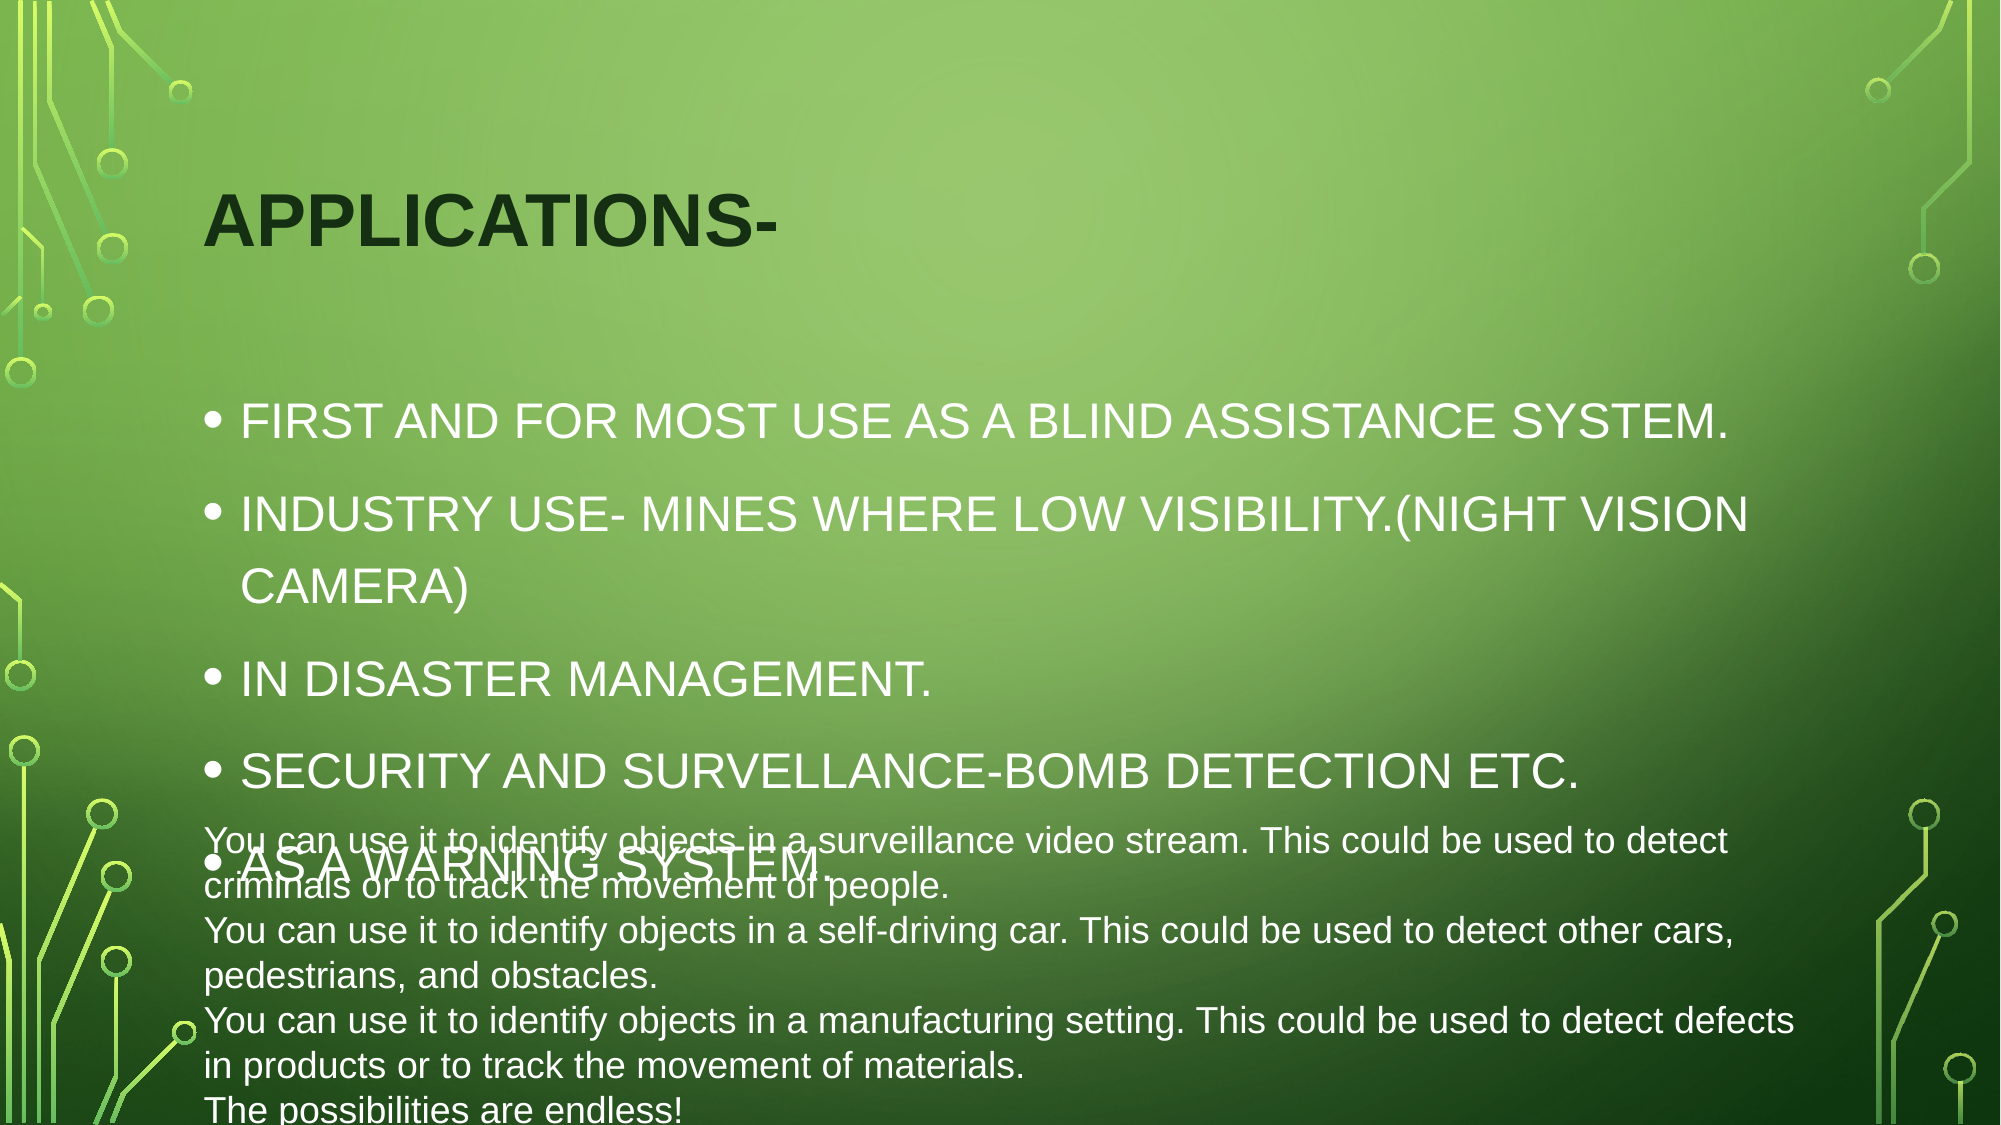

# APPLICATIONS-
FIRST AND FOR MOST USE AS A BLIND ASSISTANCE SYSTEM.
INDUSTRY USE- MINES WHERE LOW VISIBILITY.(NIGHT VISION CAMERA)
IN DISASTER MANAGEMENT.
SECURITY AND SURVELLANCE-BOMB DETECTION ETC.
AS A WARNING SYSTEM.
You can use it to identify objects in a surveillance video stream. This could be used to detect criminals or to track the movement of people.
You can use it to identify objects in a self-driving car. This could be used to detect other cars, pedestrians, and obstacles.
You can use it to identify objects in a manufacturing setting. This could be used to detect defects in products or to track the movement of materials.
The possibilities are endless!